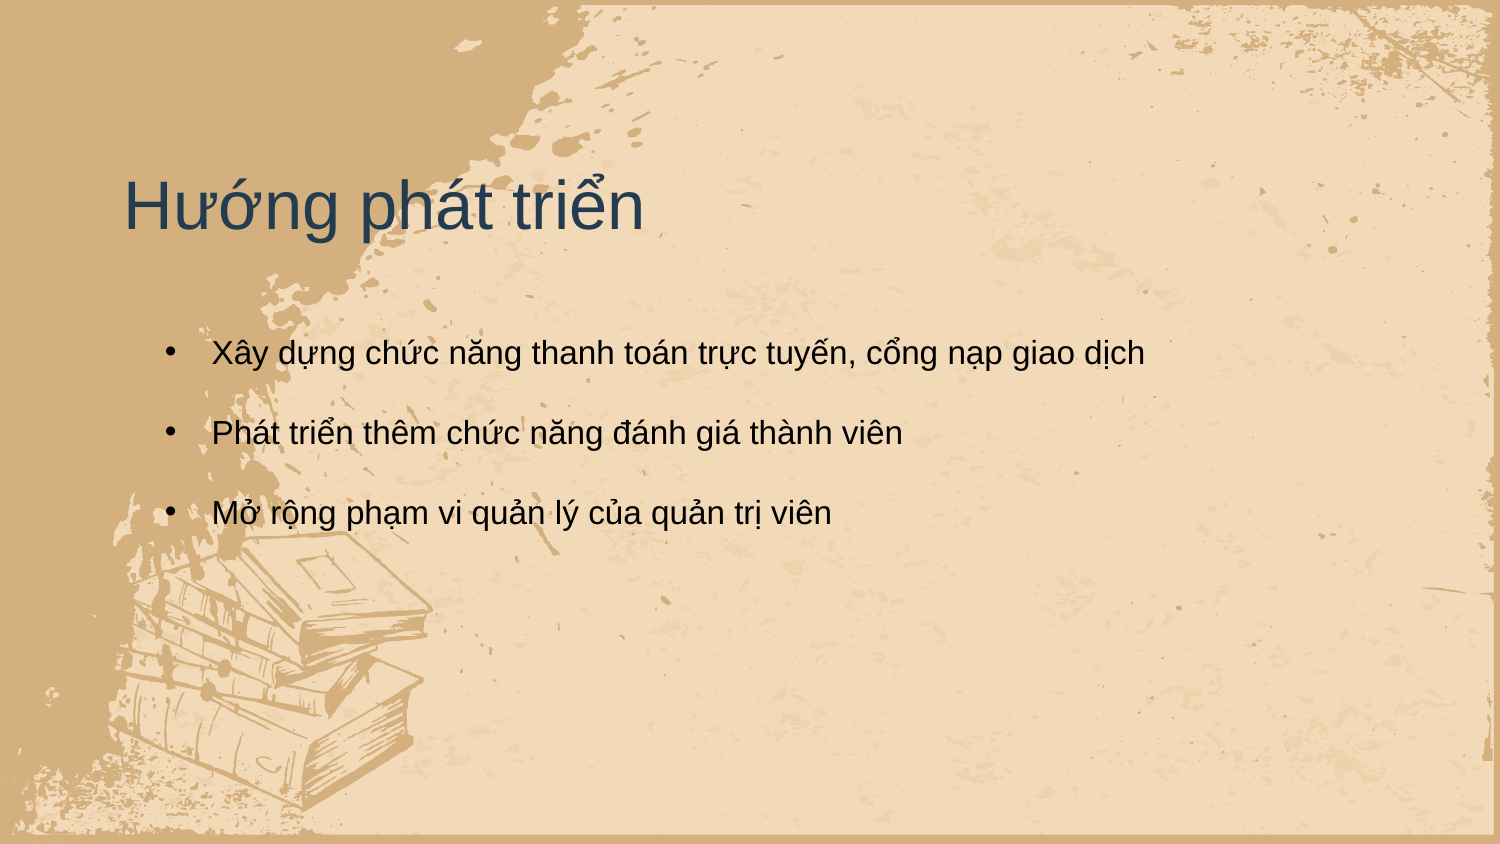

Hướng phát triển
#

Xây dựng chức năng thanh toán trực tuyến, cổng nạp giao dịch

Phát triển thêm chức năng đánh giá thành viên

Mở rộng phạm vi quản lý của quản trị viên